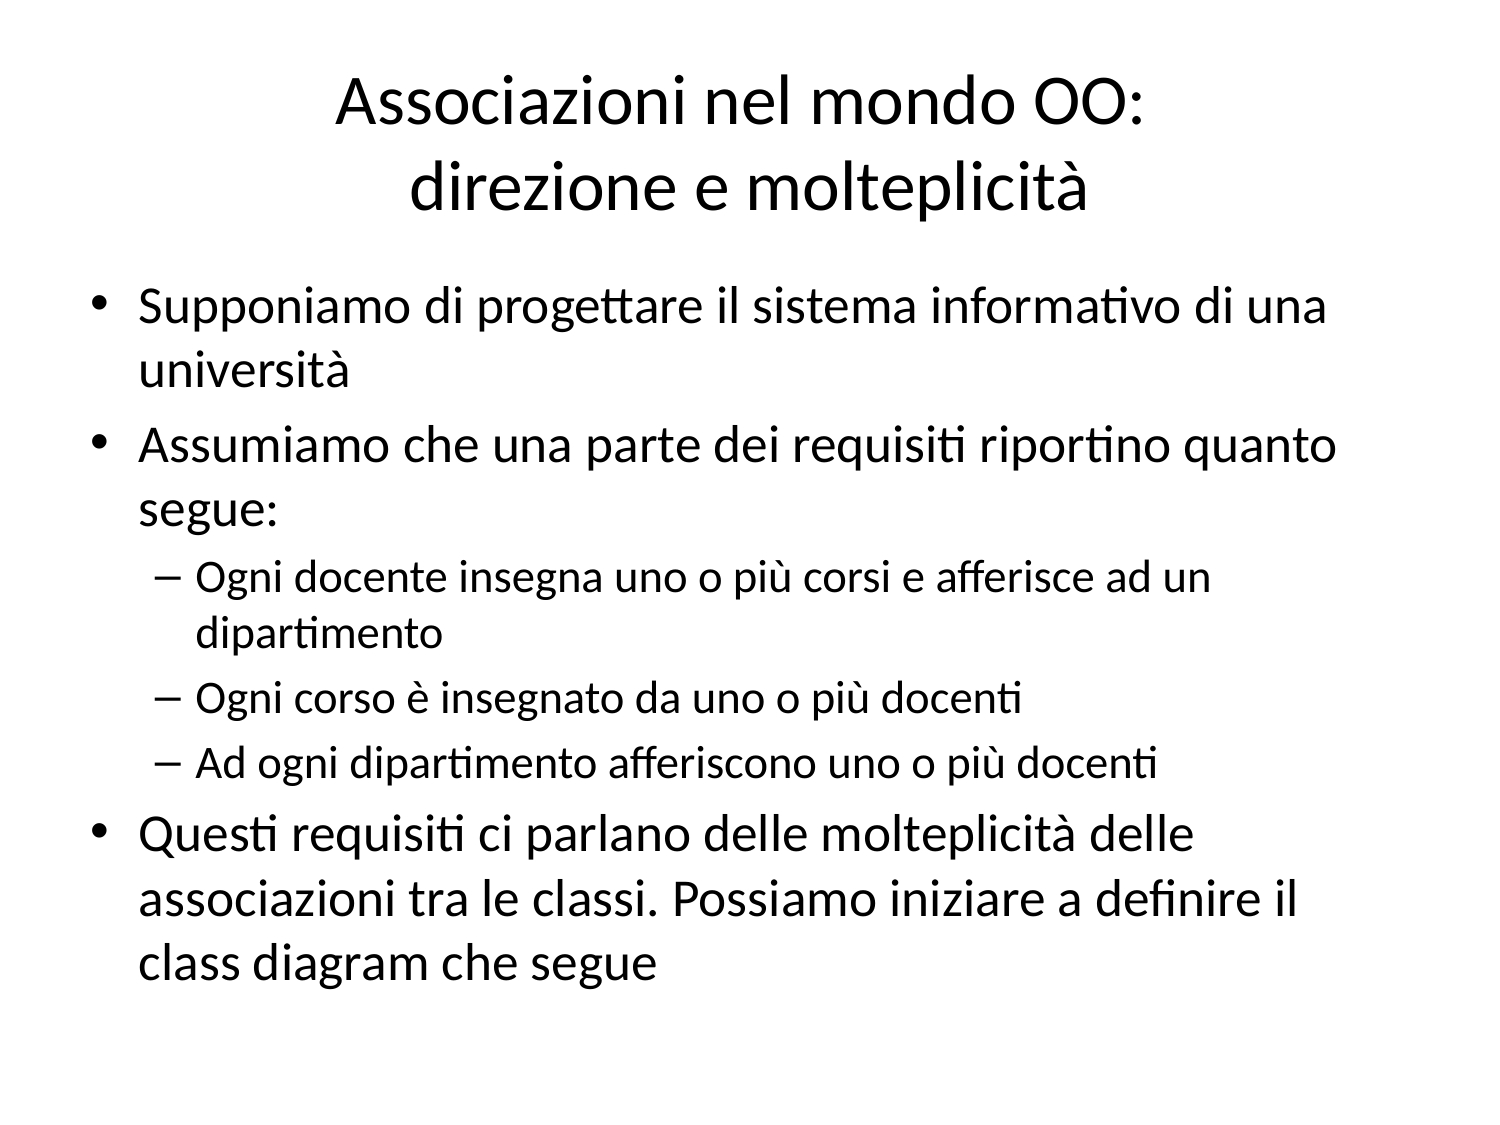

# Associazioni nel mondo OO: direzione e molteplicità
Supponiamo di progettare il sistema informativo di una università
Assumiamo che una parte dei requisiti riportino quanto segue:
Ogni docente insegna uno o più corsi e afferisce ad un dipartimento
Ogni corso è insegnato da uno o più docenti
Ad ogni dipartimento afferiscono uno o più docenti
Questi requisiti ci parlano delle molteplicità delle associazioni tra le classi. Possiamo iniziare a definire il class diagram che segue